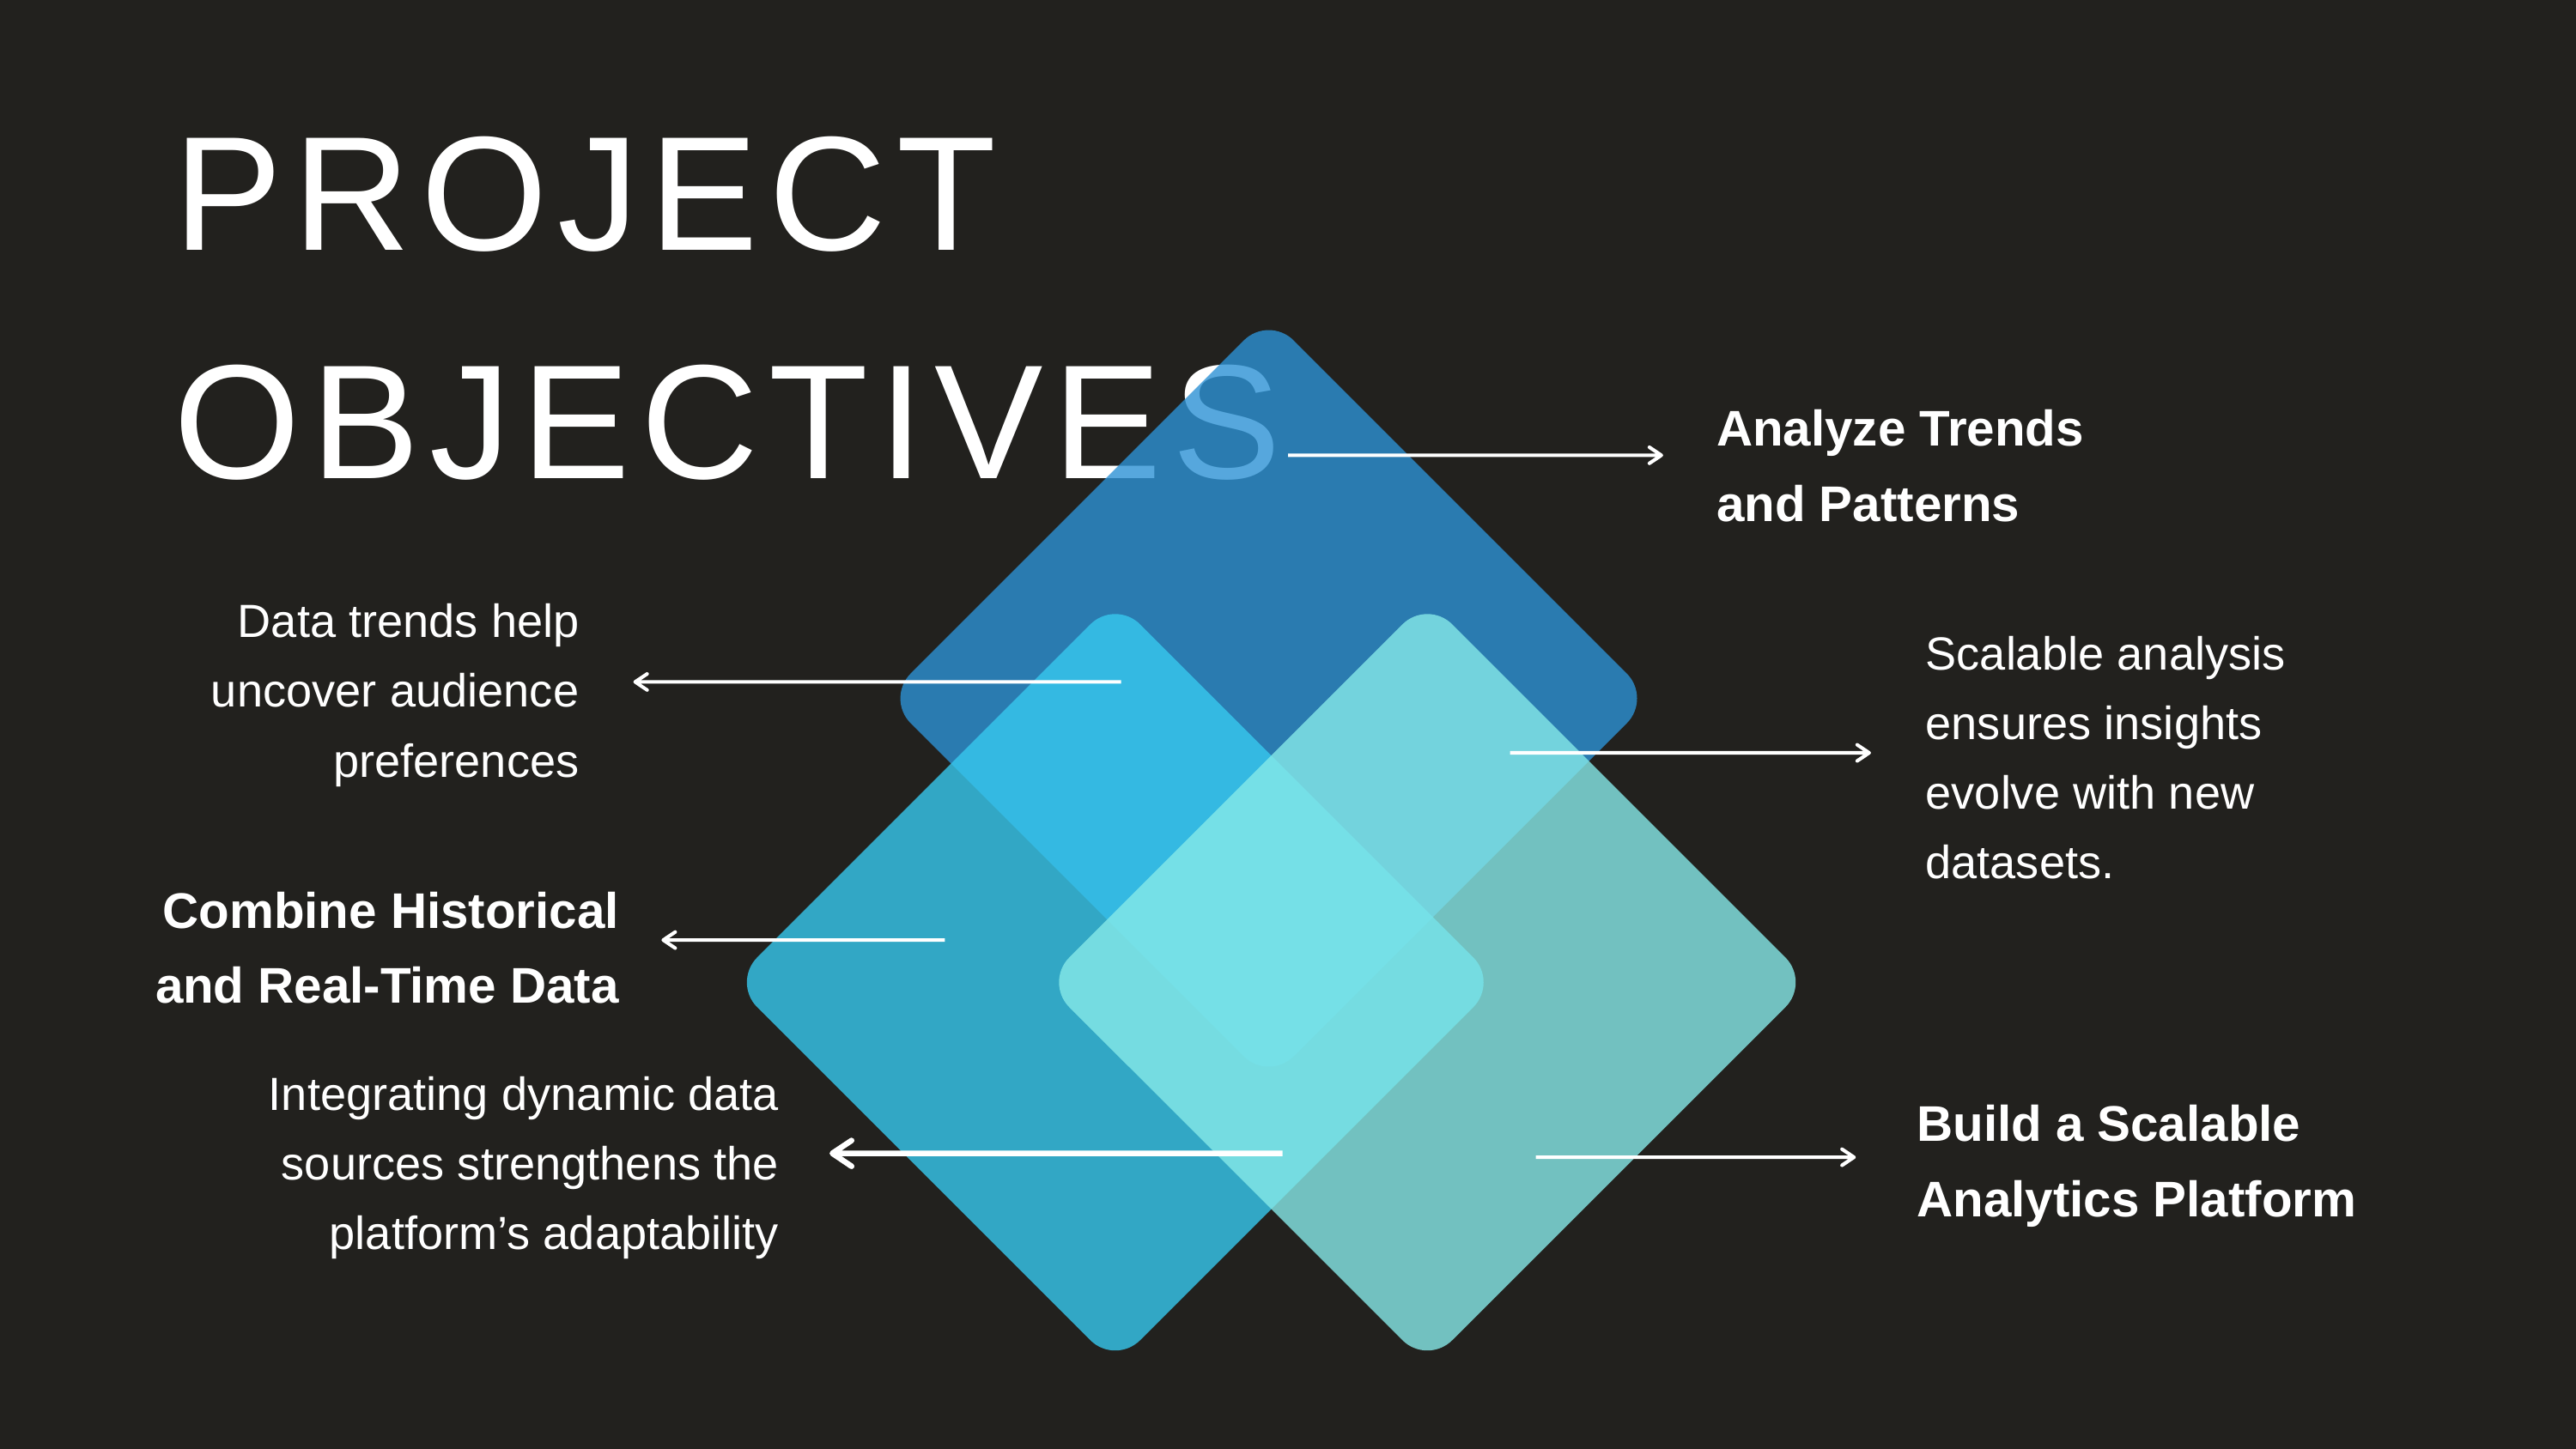

PROJECT OBJECTIVES

Analyze Trends and Patterns

Data trends help uncover audience preferences

Scalable analysis ensures insights evolve with new datasets.

Combine Historical and Real-Time Data

Integrating dynamic data sources strengthens the platform’s adaptability
Build a Scalable Analytics Platform